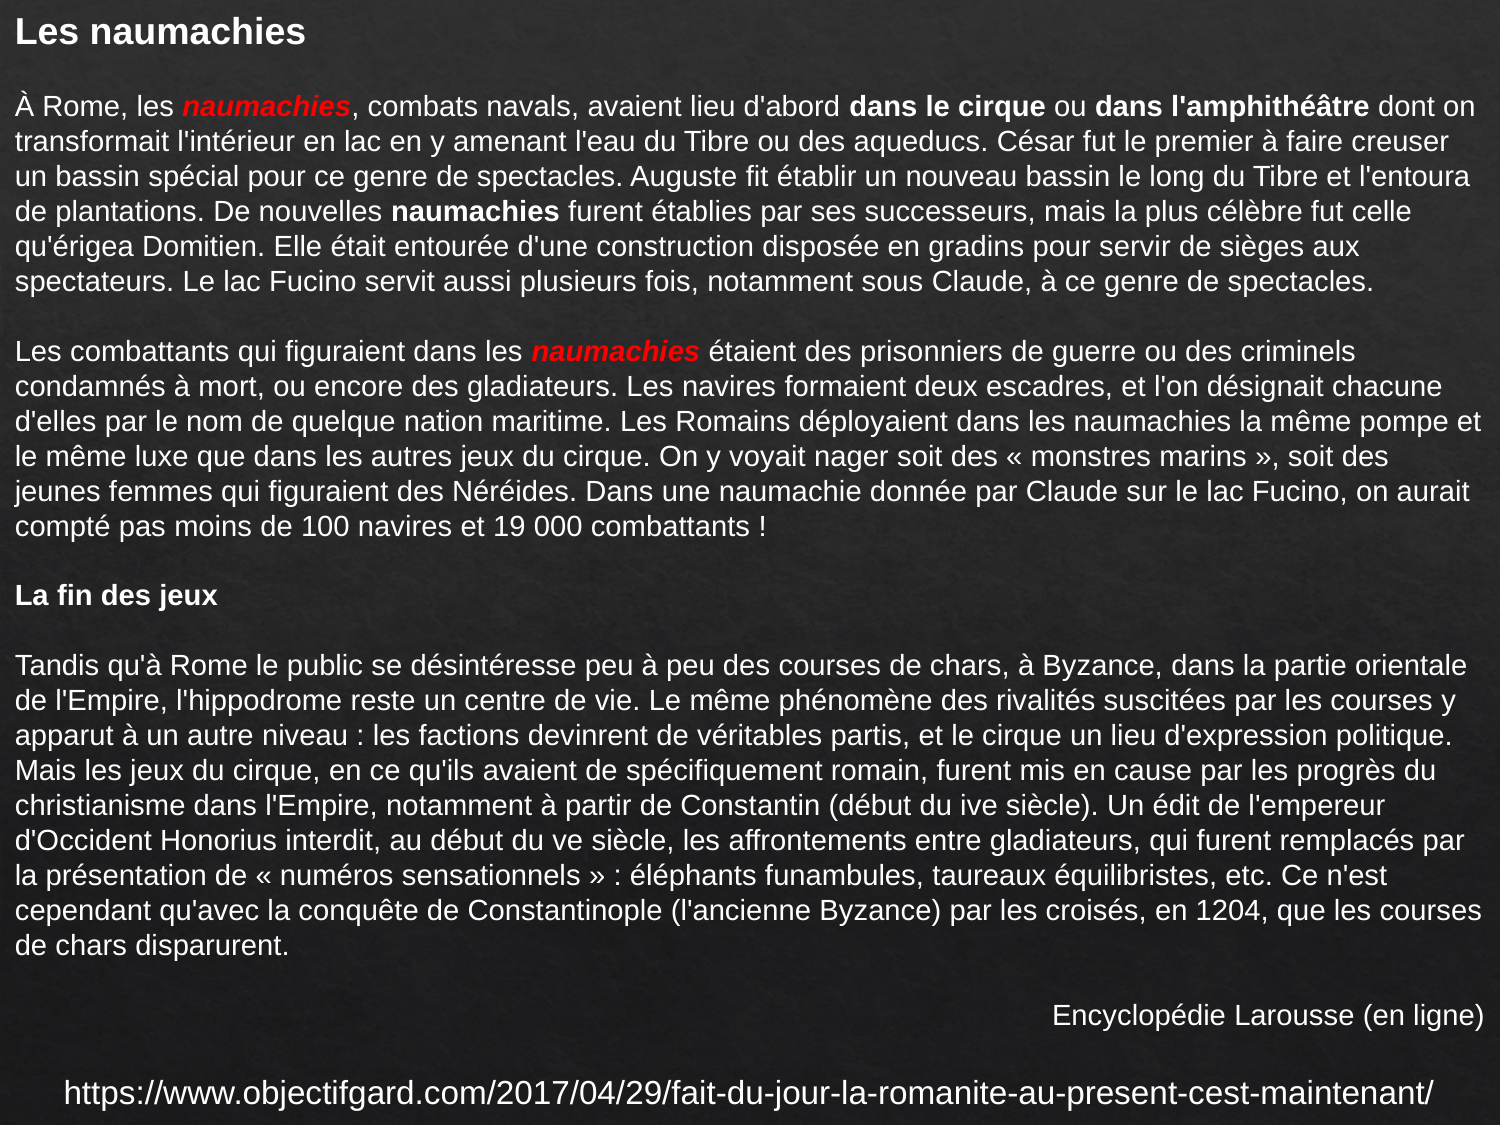

Les naumachies

À Rome, les naumachies, combats navals, avaient lieu d'abord dans le cirque ou dans l'amphithéâtre dont on transformait l'intérieur en lac en y amenant l'eau du Tibre ou des aqueducs. César fut le premier à faire creuser un bassin spécial pour ce genre de spectacles. Auguste fit établir un nouveau bassin le long du Tibre et l'entoura de plantations. De nouvelles naumachies furent établies par ses successeurs, mais la plus célèbre fut celle qu'érigea Domitien. Elle était entourée d'une construction disposée en gradins pour servir de sièges aux spectateurs. Le lac Fucino servit aussi plusieurs fois, notamment sous Claude, à ce genre de spectacles.

Les combattants qui figuraient dans les naumachies étaient des prisonniers de guerre ou des criminels condamnés à mort, ou encore des gladiateurs. Les navires formaient deux escadres, et l'on désignait chacune d'elles par le nom de quelque nation maritime. Les Romains déployaient dans les naumachies la même pompe et le même luxe que dans les autres jeux du cirque. On y voyait nager soit des « monstres marins », soit des jeunes femmes qui figuraient des Néréides. Dans une naumachie donnée par Claude sur le lac Fucino, on aurait compté pas moins de 100 navires et 19 000 combattants !

La fin des jeux

Tandis qu'à Rome le public se désintéresse peu à peu des courses de chars, à Byzance, dans la partie orientale de l'Empire, l'hippodrome reste un centre de vie. Le même phénomène des rivalités suscitées par les courses y apparut à un autre niveau : les factions devinrent de véritables partis, et le cirque un lieu d'expression politique. Mais les jeux du cirque, en ce qu'ils avaient de spécifiquement romain, furent mis en cause par les progrès du christianisme dans l'Empire, notamment à partir de Constantin (début du ive siècle). Un édit de l'empereur d'Occident Honorius interdit, au début du ve siècle, les affrontements entre gladiateurs, qui furent remplacés par la présentation de « numéros sensationnels » : éléphants funambules, taureaux équilibristes, etc. Ce n'est cependant qu'avec la conquête de Constantinople (l'ancienne Byzance) par les croisés, en 1204, que les courses de chars disparurent.

Encyclopédie Larousse (en ligne)
https://www.objectifgard.com/2017/04/29/fait-du-jour-la-romanite-au-present-cest-maintenant/